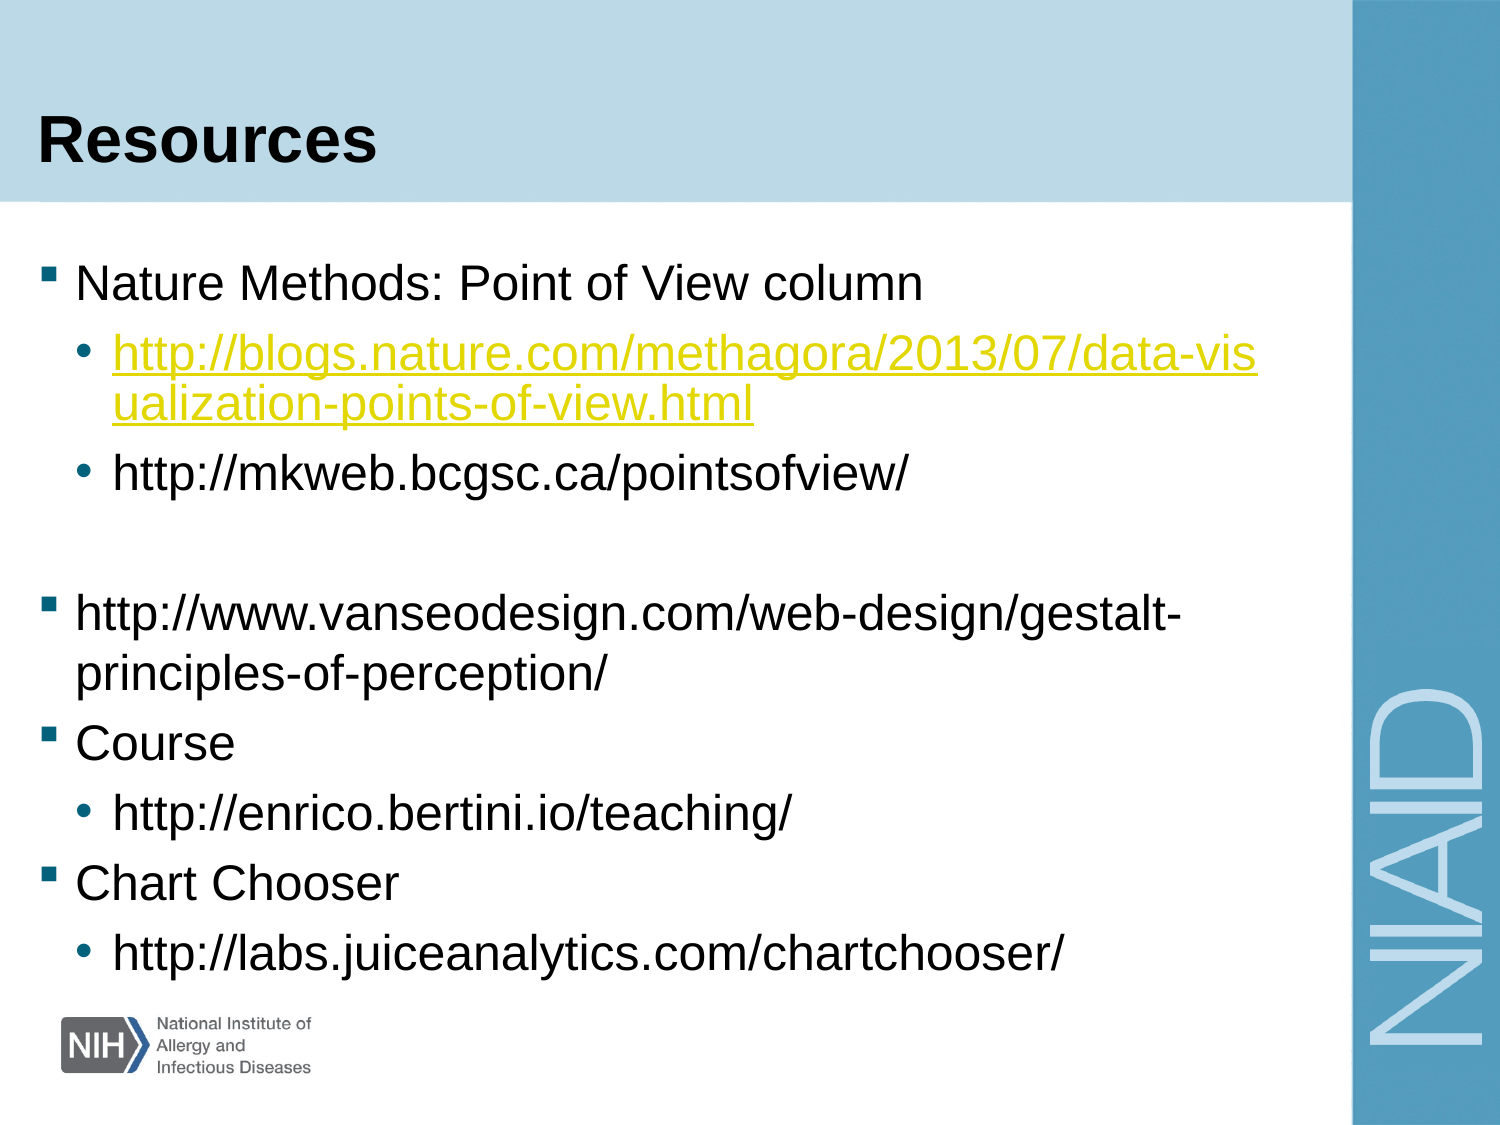

# Resources
Nature Methods: Point of View column
http://blogs.nature.com/methagora/2013/07/data-visualization-points-of-view.html
http://mkweb.bcgsc.ca/pointsofview/

http://www.vanseodesign.com/web-design/gestalt-principles-of-perception/
Course
http://enrico.bertini.io/teaching/
Chart Chooser
http://labs.juiceanalytics.com/chartchooser/